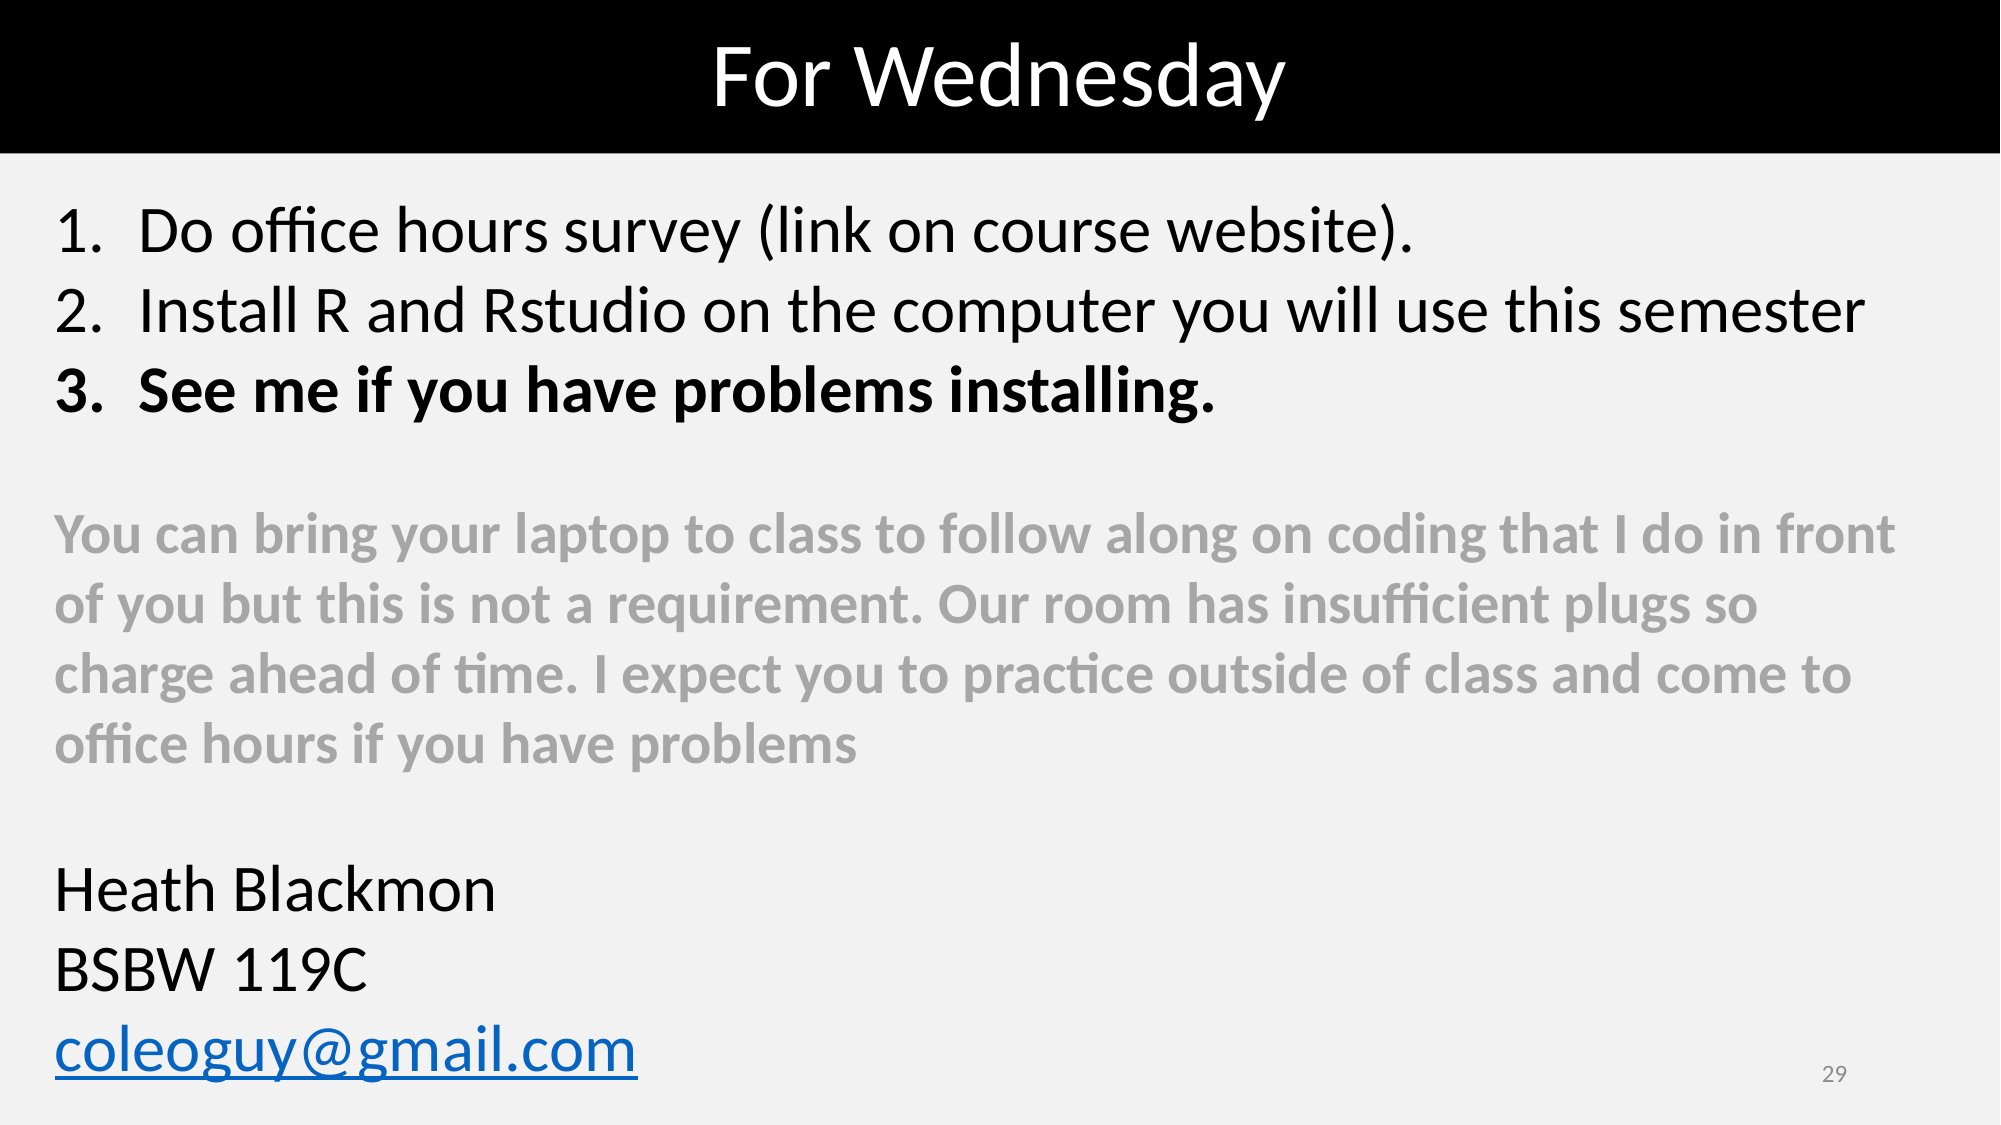

# For Wednesday
Do office hours survey (link on course website).
Install R and Rstudio on the computer you will use this semester
See me if you have problems installing.

You can bring your laptop to class to follow along on coding that I do in front of you but this is not a requirement. Our room has insufficient plugs so charge ahead of time. I expect you to practice outside of class and come to office hours if you have problems

Heath Blackmon
BSBW 119C
coleoguy@gmail.com
29